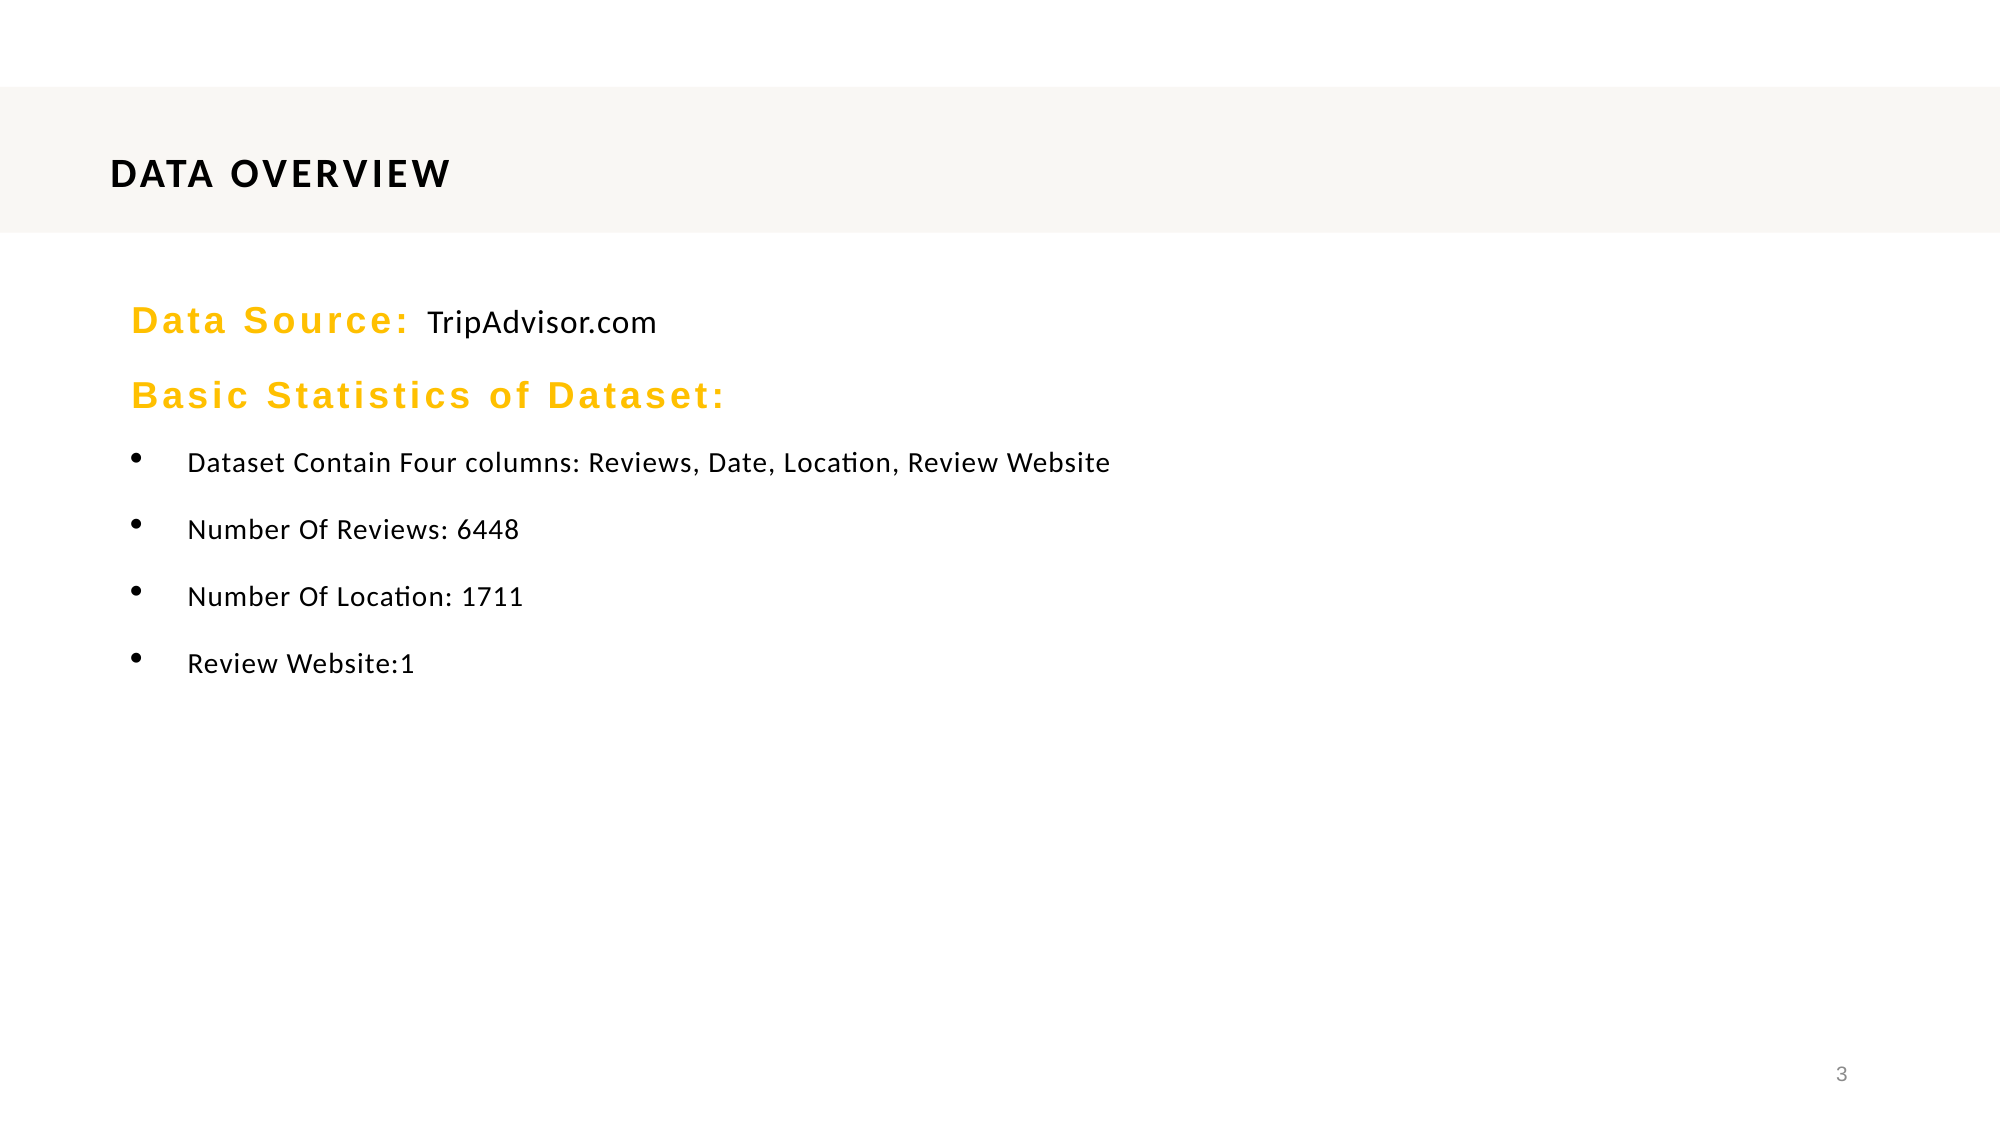

# Data Overview
Data Source: TripAdvisor.com
Basic Statistics of Dataset:
Dataset Contain Four columns: Reviews, Date, Location, Review Website
Number Of Reviews: 6448
Number Of Location: 1711
Review Website:1

3